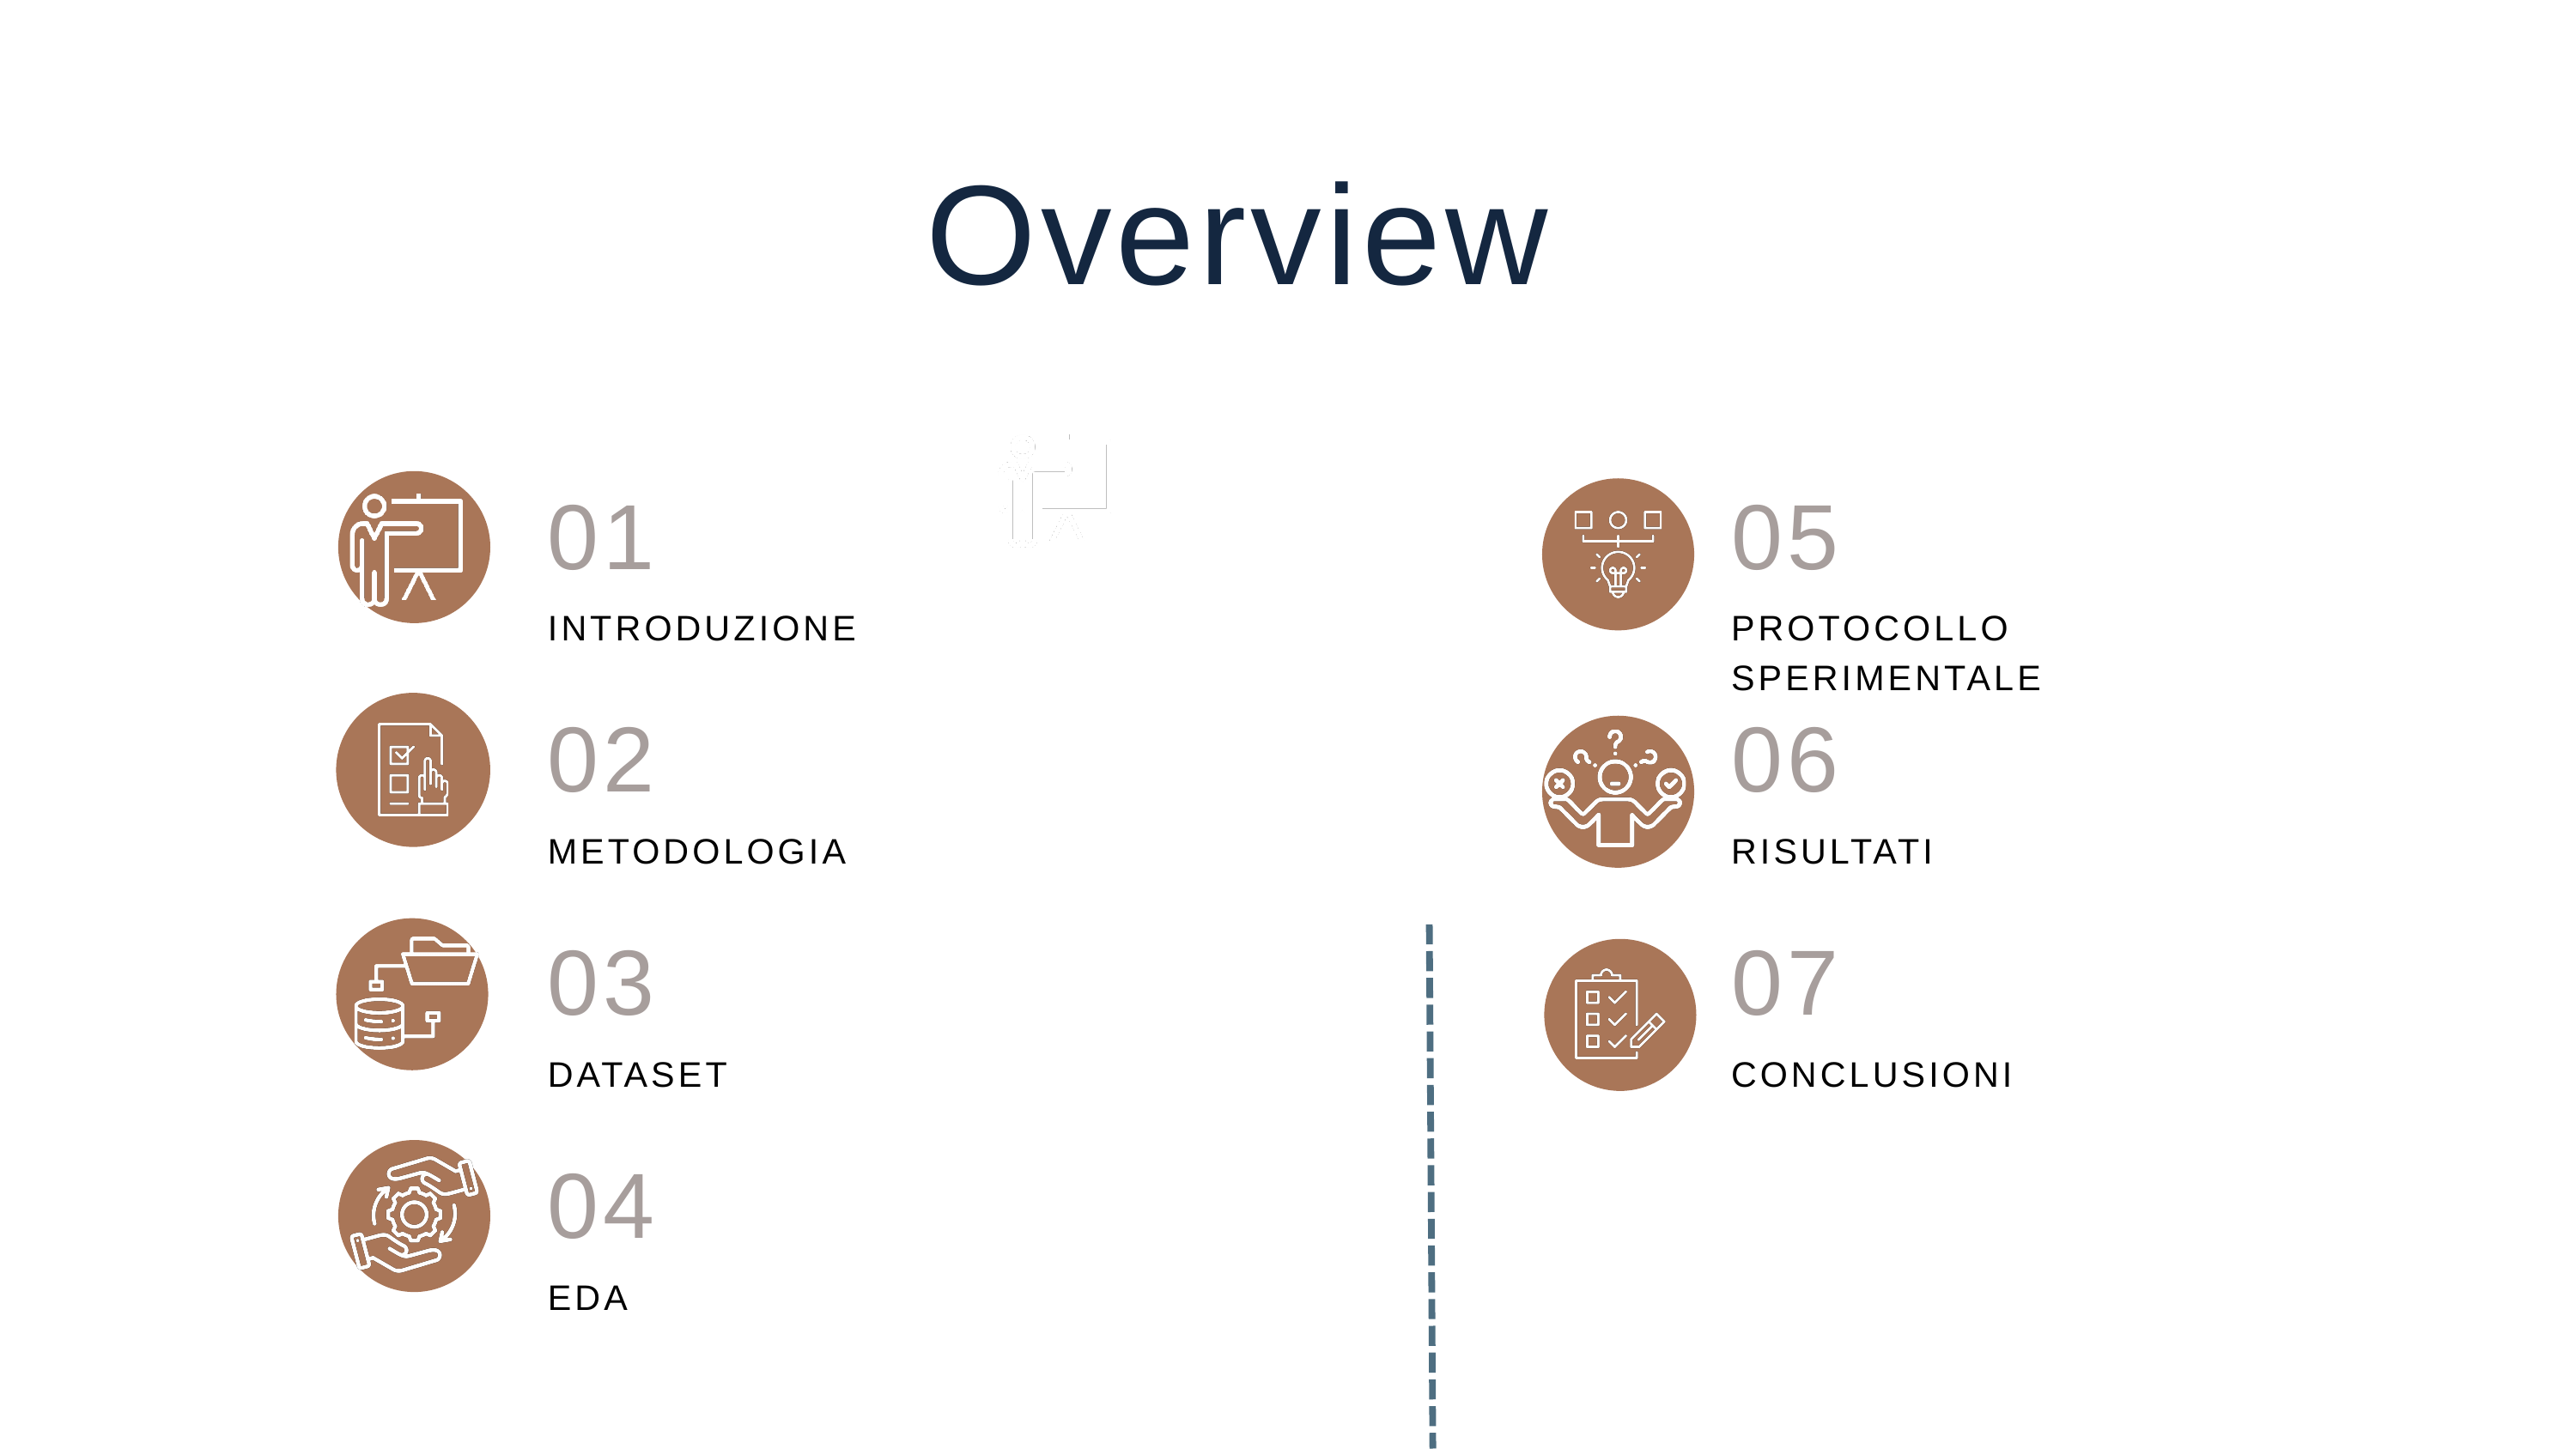

Overview

01
05

INTRODUZIONE
PROTOCOLLO SPERIMENTALE
02
06

METODOLOGIA
RISULTATI
03
07

DATASET
CONCLUSIONI
04

EDA